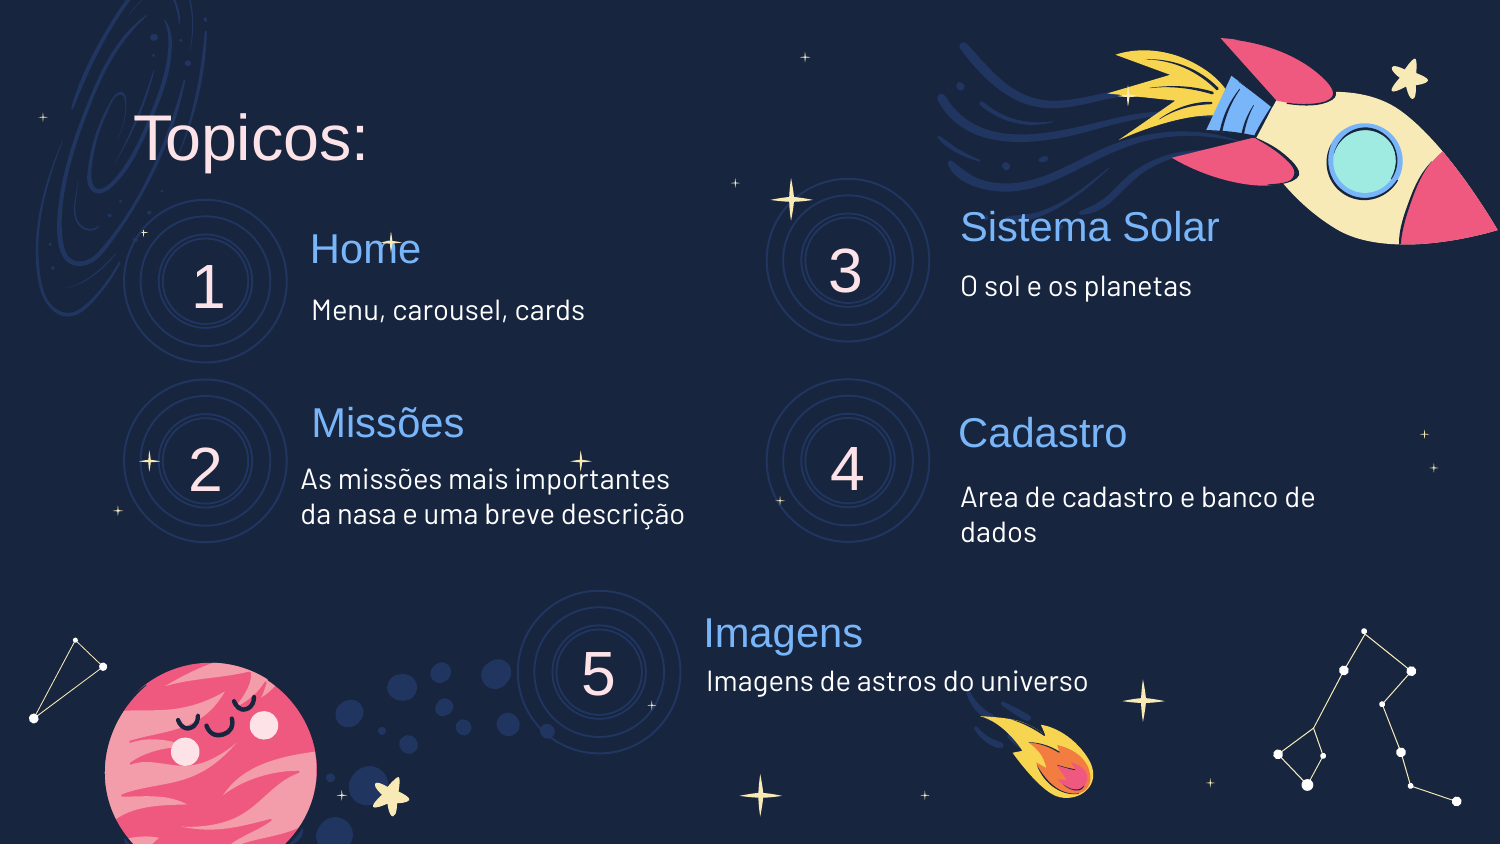

Topicos:
Sistema Solar

# Home
3

1
O sol e os planetas
Menu, carousel, cards
Missões

Cadastro
4
2
As missões mais importantes da nasa e uma breve descrição

Area de cadastro e banco de dados

Imagens

5
Imagens de astros do universo